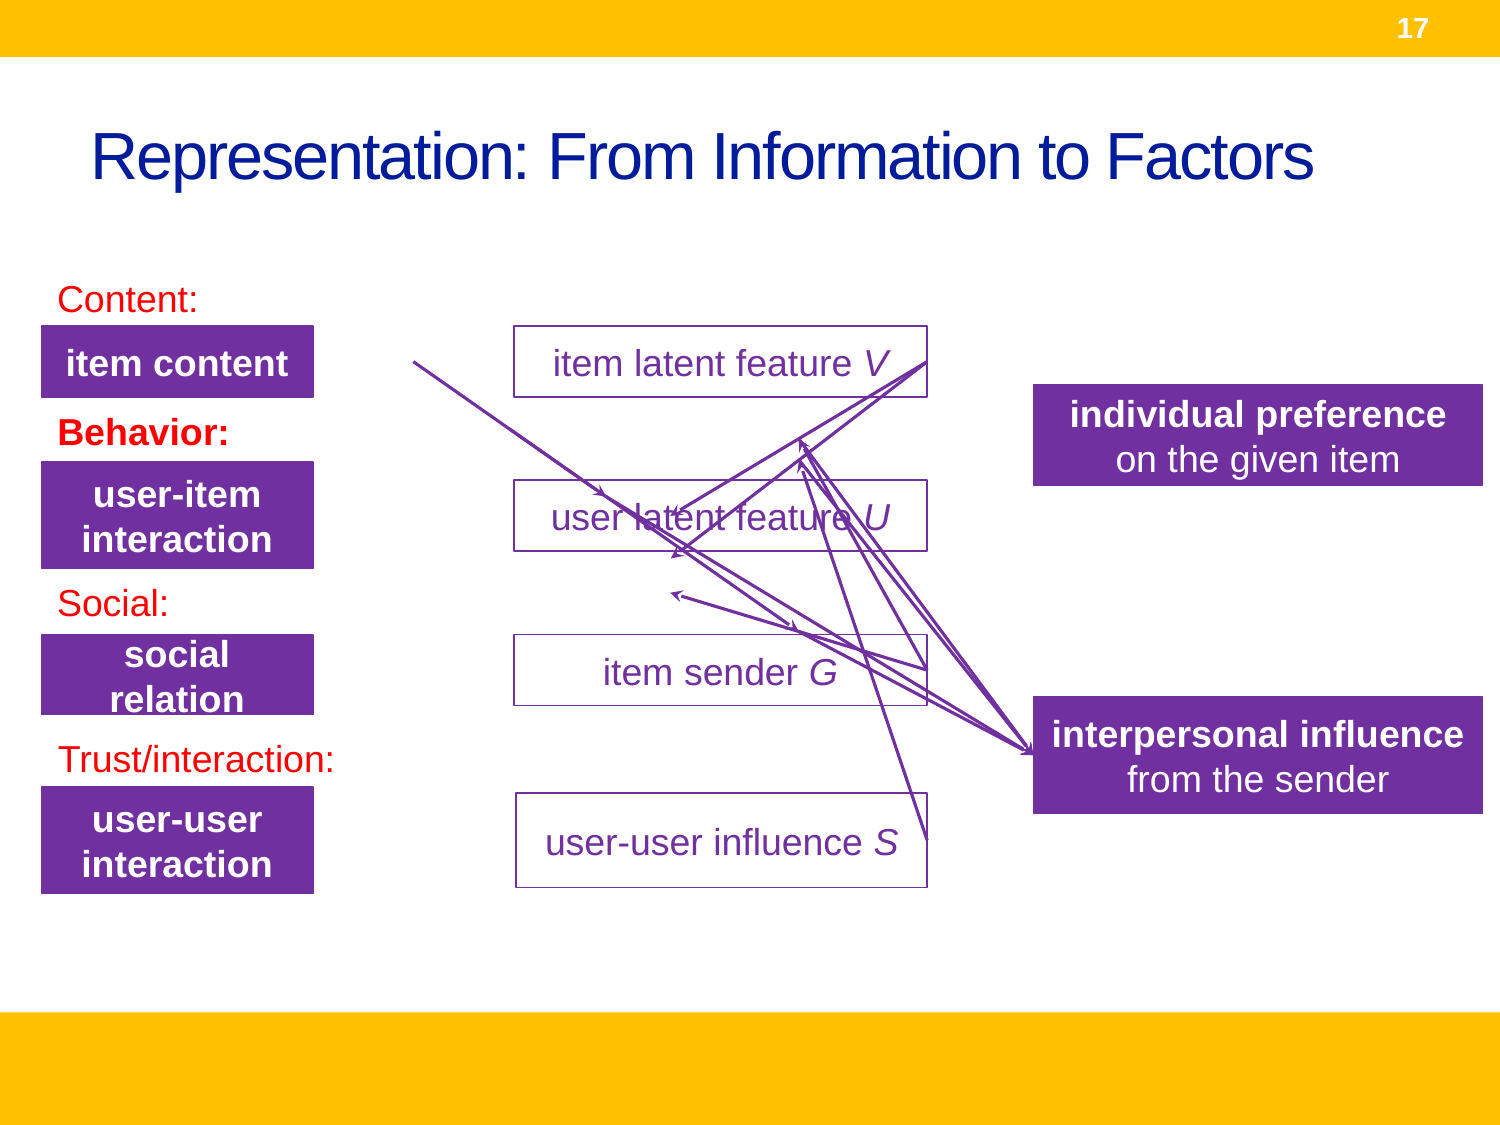

17
# Representation: From Information to Factors
Content:
item content
item latent feature V
individual preference on the given item
Behavior:
user-item interaction
user latent feature U
Social:
social relation
item sender G
interpersonal influence from the sender
Trust/interaction:
user-user interaction
user-user influence S